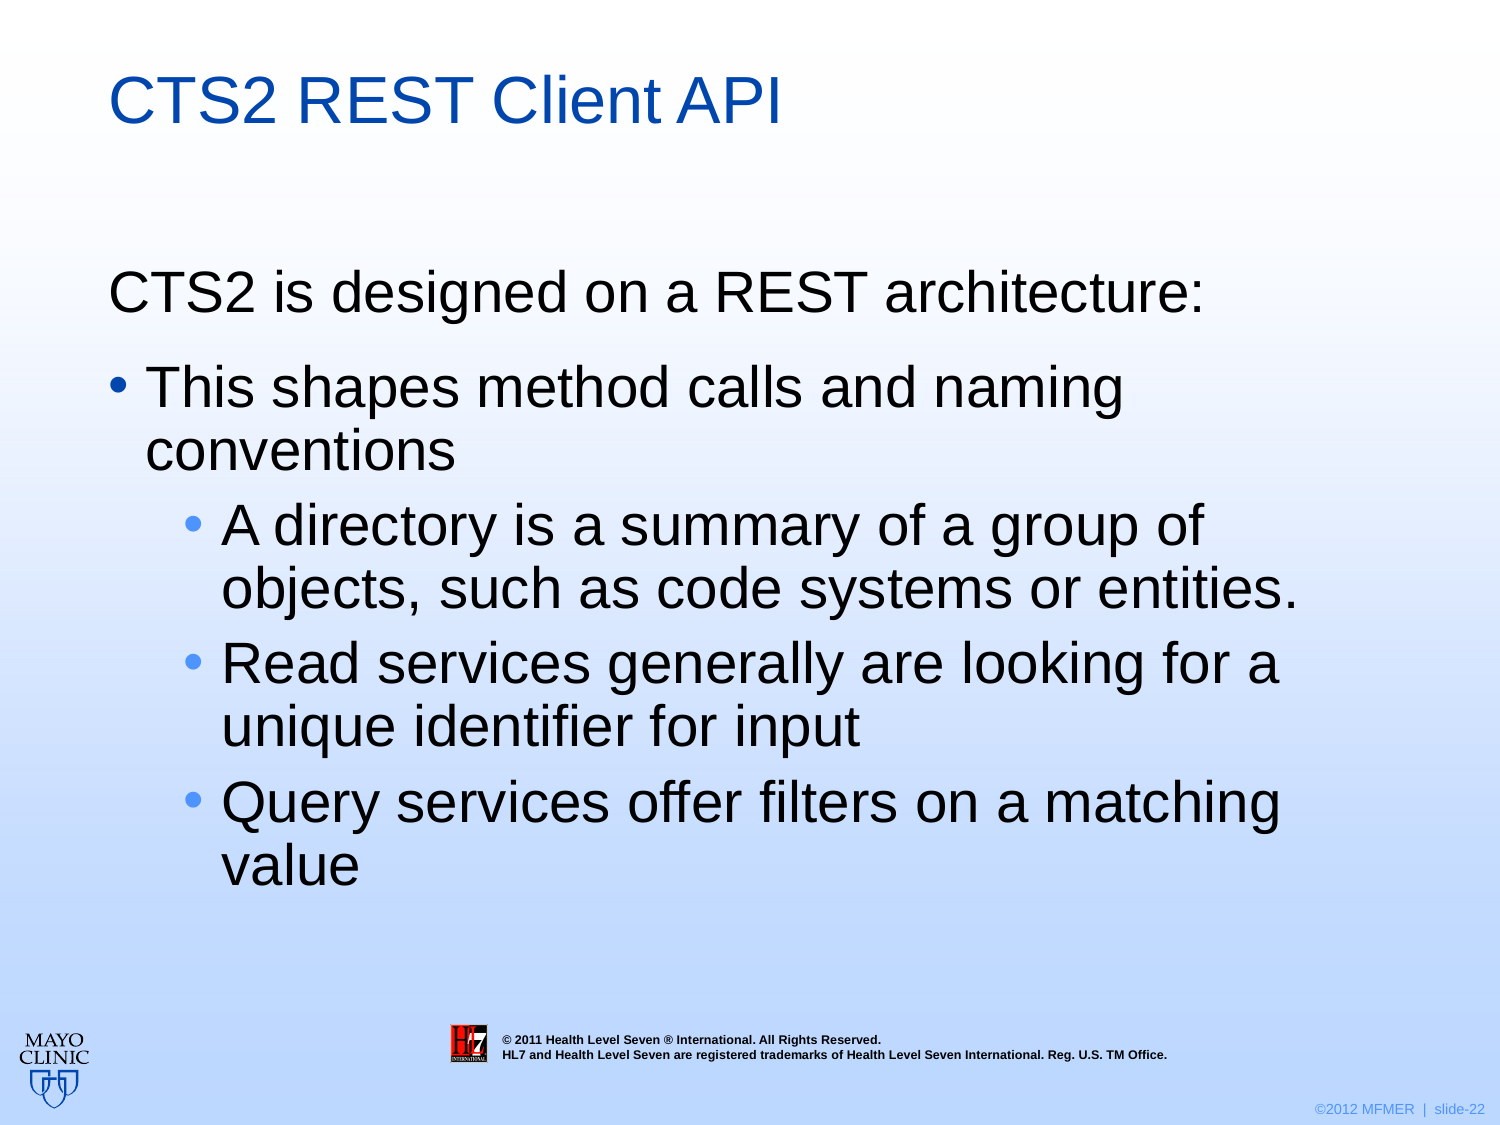

# CTS2 REST Client API
CTS2 is designed on a REST architecture:
This shapes method calls and naming conventions
A directory is a summary of a group of objects, such as code systems or entities.
Read services generally are looking for a unique identifier for input
Query services offer filters on a matching value